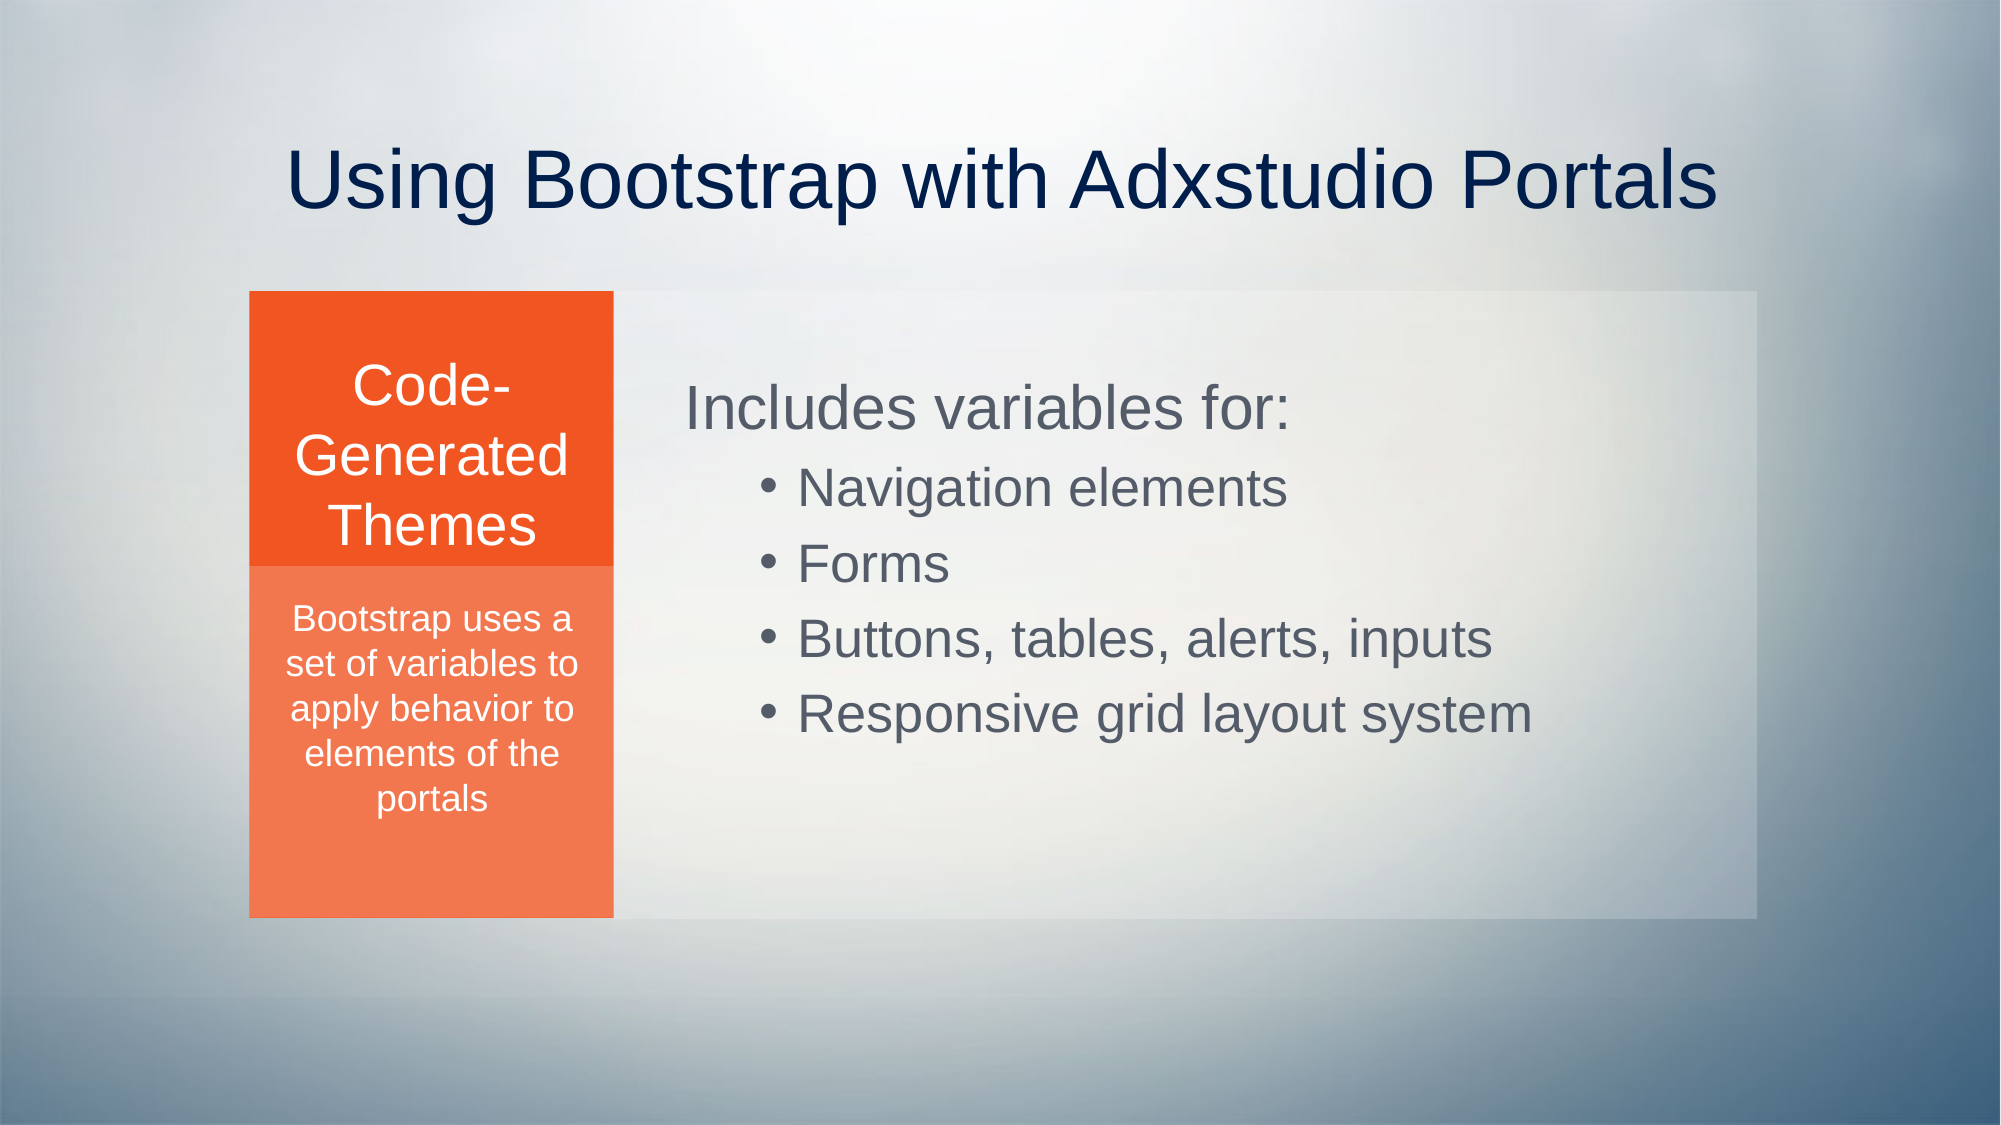

# Using Bootstrap with Adxstudio Portals
Code-Generated Themes
Includes variables for:
Navigation elements
Forms
Buttons, tables, alerts, inputs
Responsive grid layout system

Bootstrap uses a set of variables to apply behavior to elements of the portals